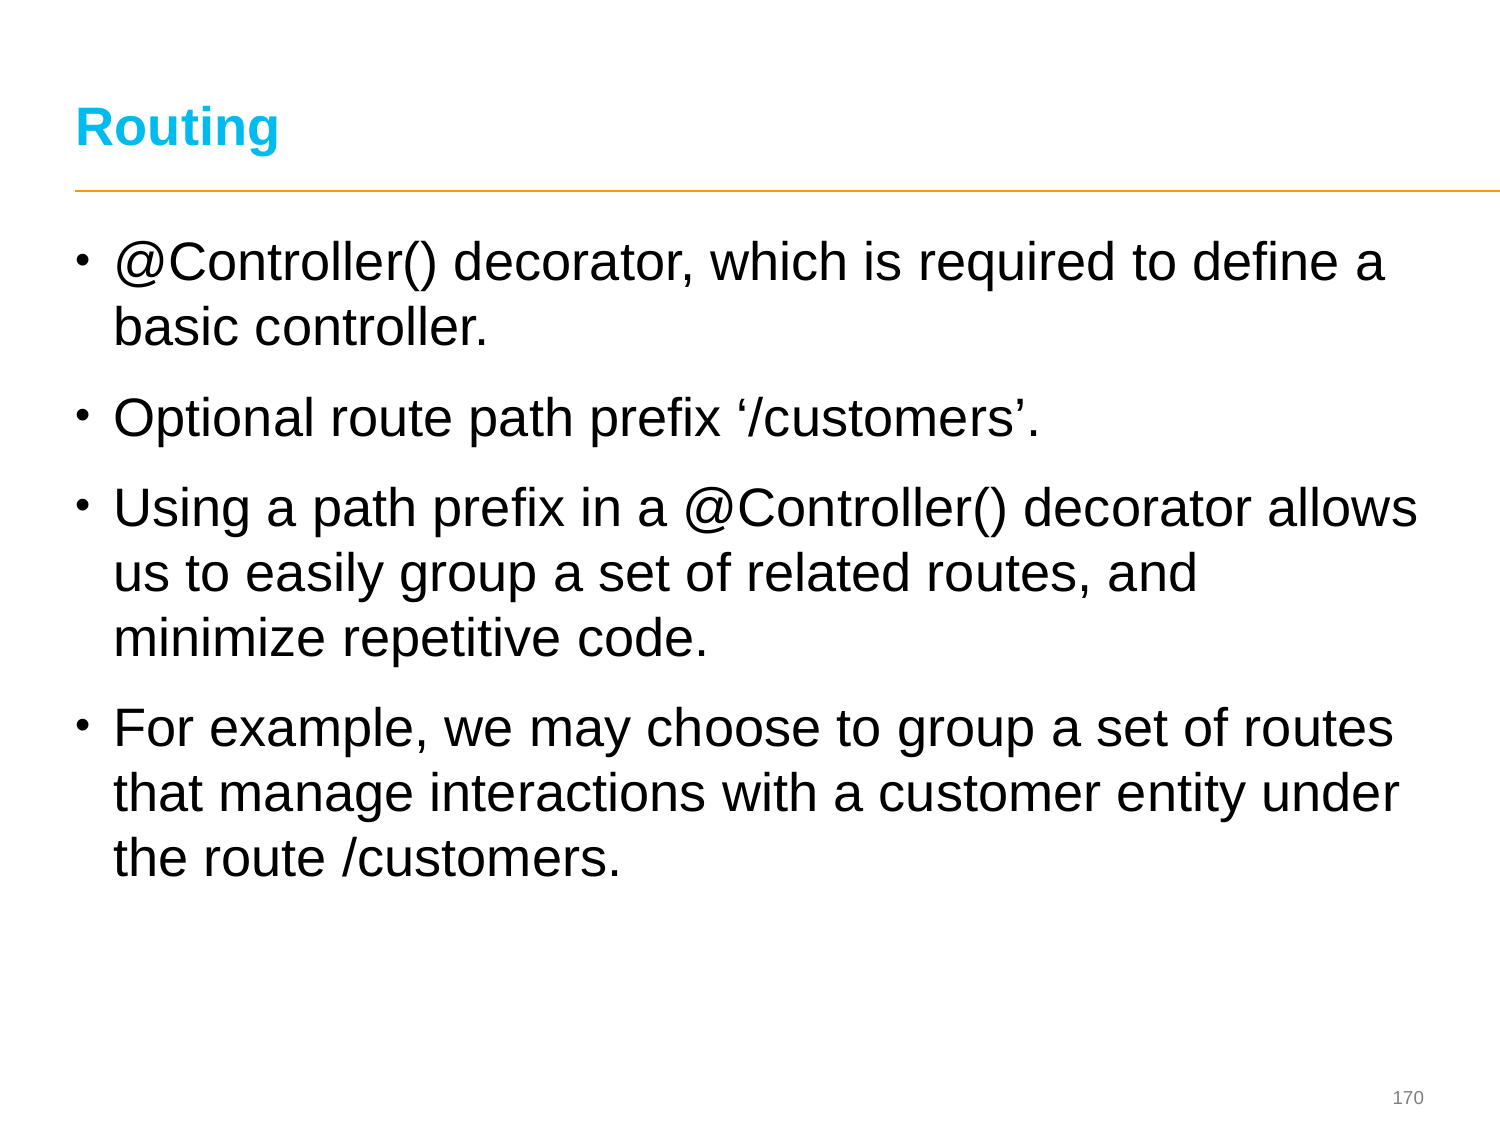

# Routing
@Controller() decorator, which is required to define a basic controller.
Optional route path prefix ‘/customers’.
Using a path prefix in a @Controller() decorator allows us to easily group a set of related routes, and minimize repetitive code.
For example, we may choose to group a set of routes that manage interactions with a customer entity under the route /customers.